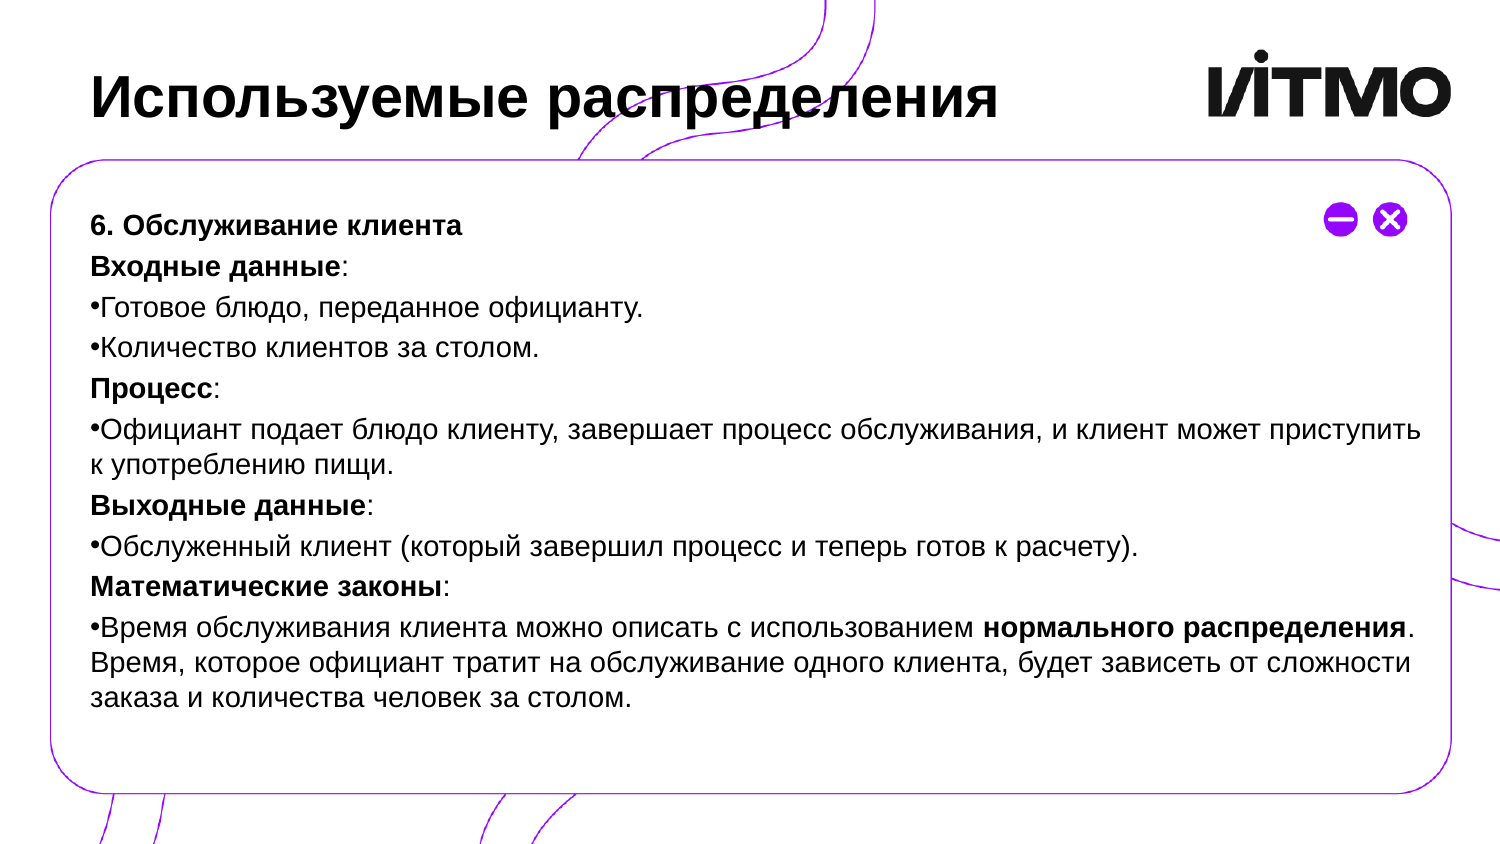

# Используемые распределения
6. Обслуживание клиента
Входные данные:
Готовое блюдо, переданное официанту.
Количество клиентов за столом.
Процесс:
Официант подает блюдо клиенту, завершает процесс обслуживания, и клиент может приступить к употреблению пищи.
Выходные данные:
Обслуженный клиент (который завершил процесс и теперь готов к расчету).
Математические законы:
Время обслуживания клиента можно описать с использованием нормального распределения. Время, которое официант тратит на обслуживание одного клиента, будет зависеть от сложности заказа и количества человек за столом.